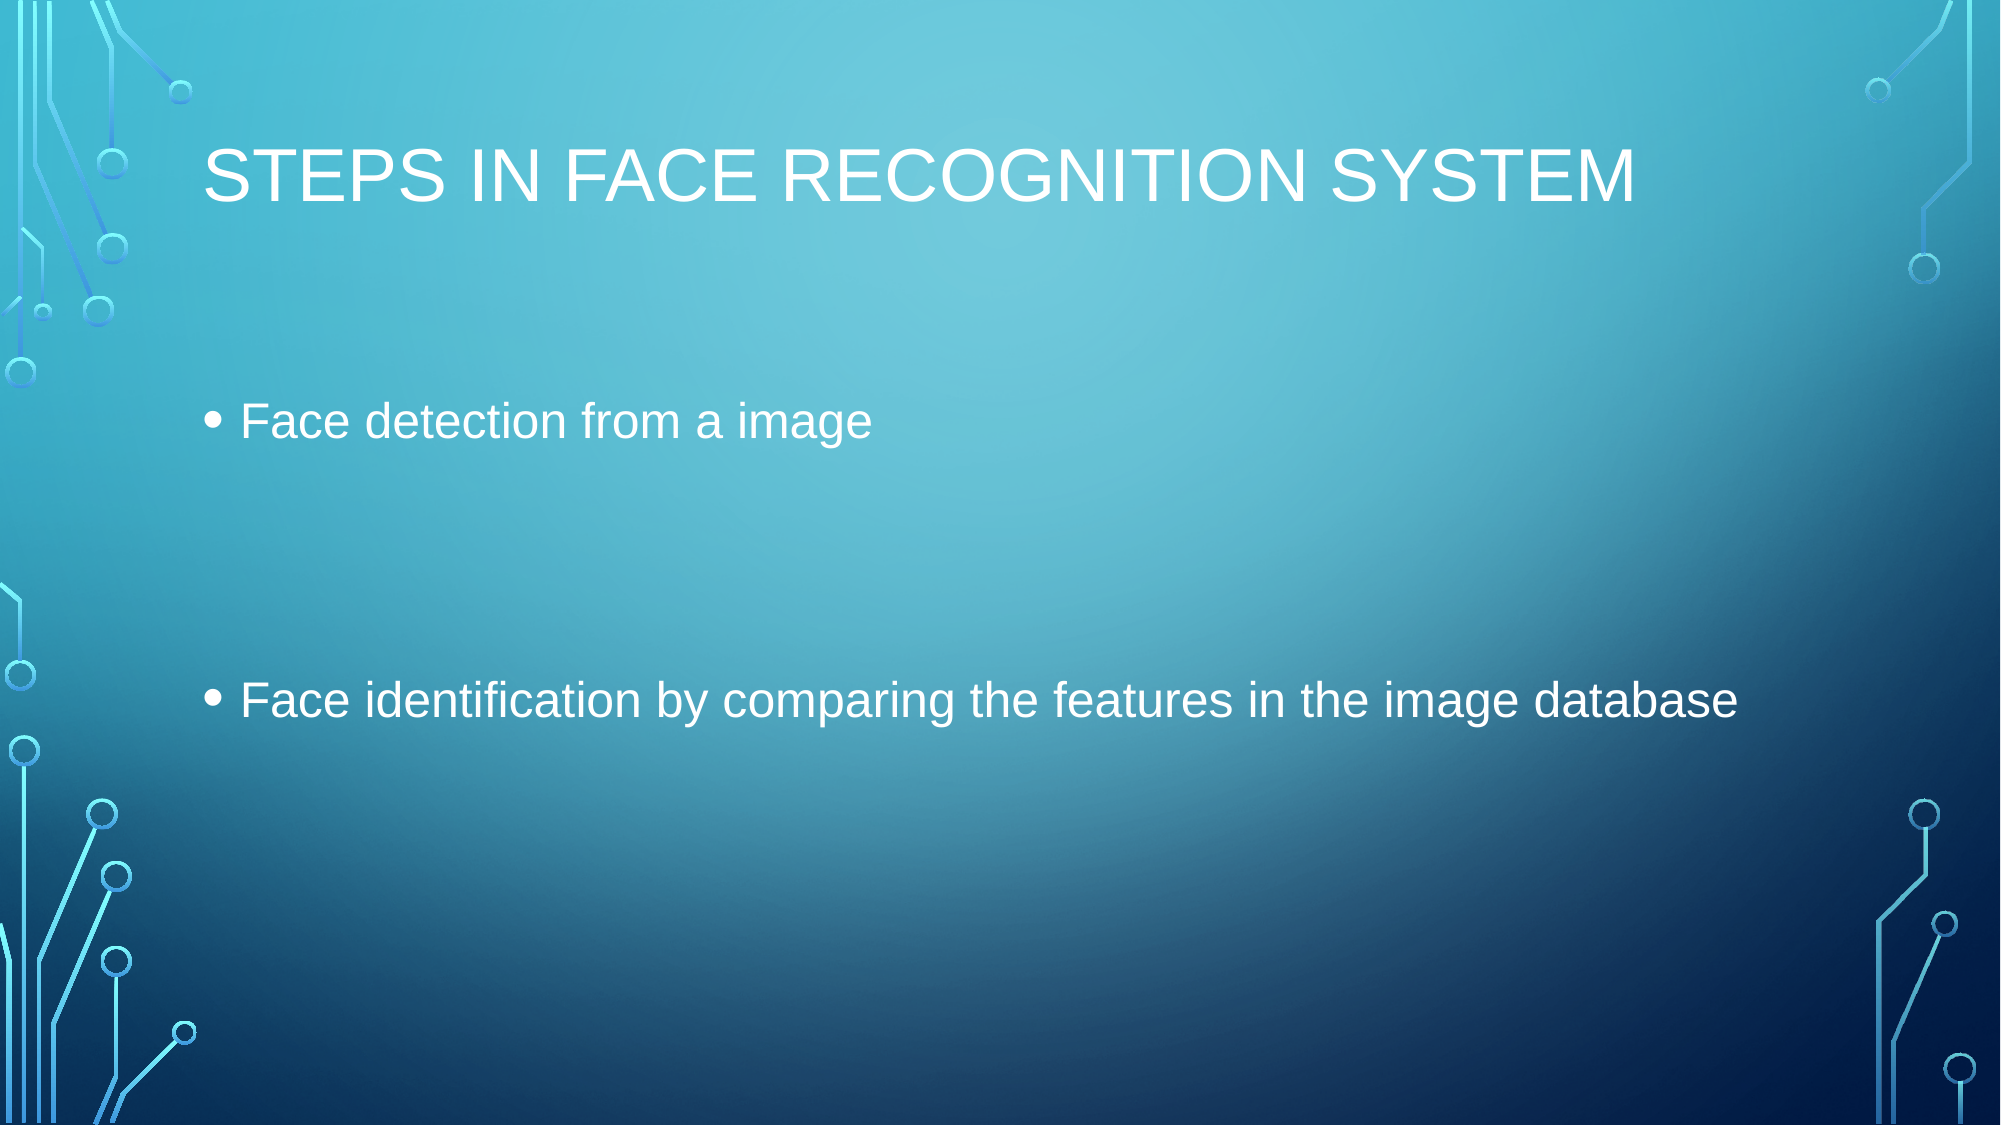

# STEPS IN FACE RECOGNITION SYSTEM
Face detection from a image

Face identification by comparing the features in the image database